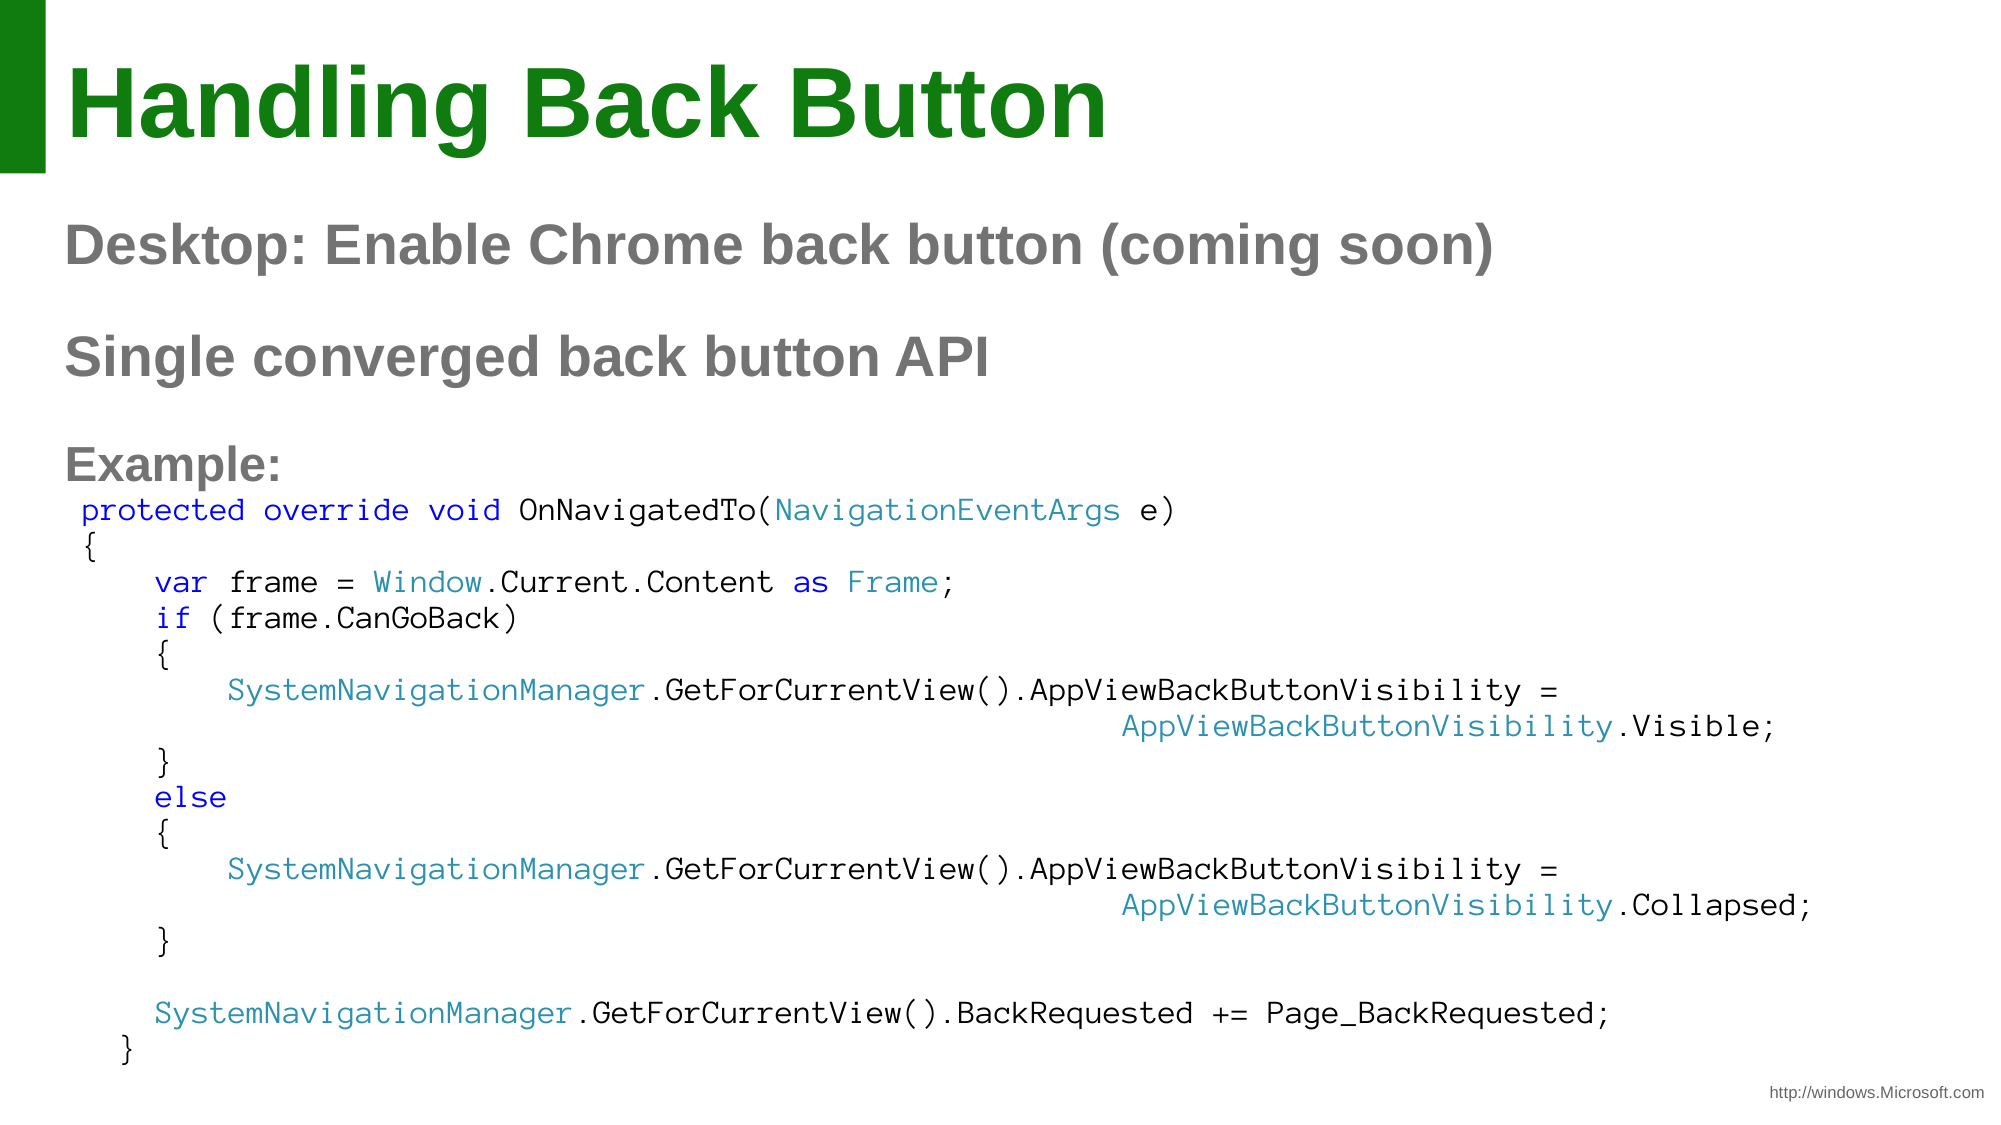

# Handling Back Button
Desktop: Enable Chrome back button (coming soon)
Single converged back button API
Example:
 protected override void OnNavigatedTo(NavigationEventArgs e)
 {
     var frame = Window.Current.Content as Frame;
     if (frame.CanGoBack)
     {
         SystemNavigationManager.GetForCurrentView().AppViewBackButtonVisibility =
                                                          AppViewBackButtonVisibility.Visible;
     }
     else
     {
         SystemNavigationManager.GetForCurrentView().AppViewBackButtonVisibility =
                                                          AppViewBackButtonVisibility.Collapsed;
     }
     SystemNavigationManager.GetForCurrentView().BackRequested += Page_BackRequested;
   }